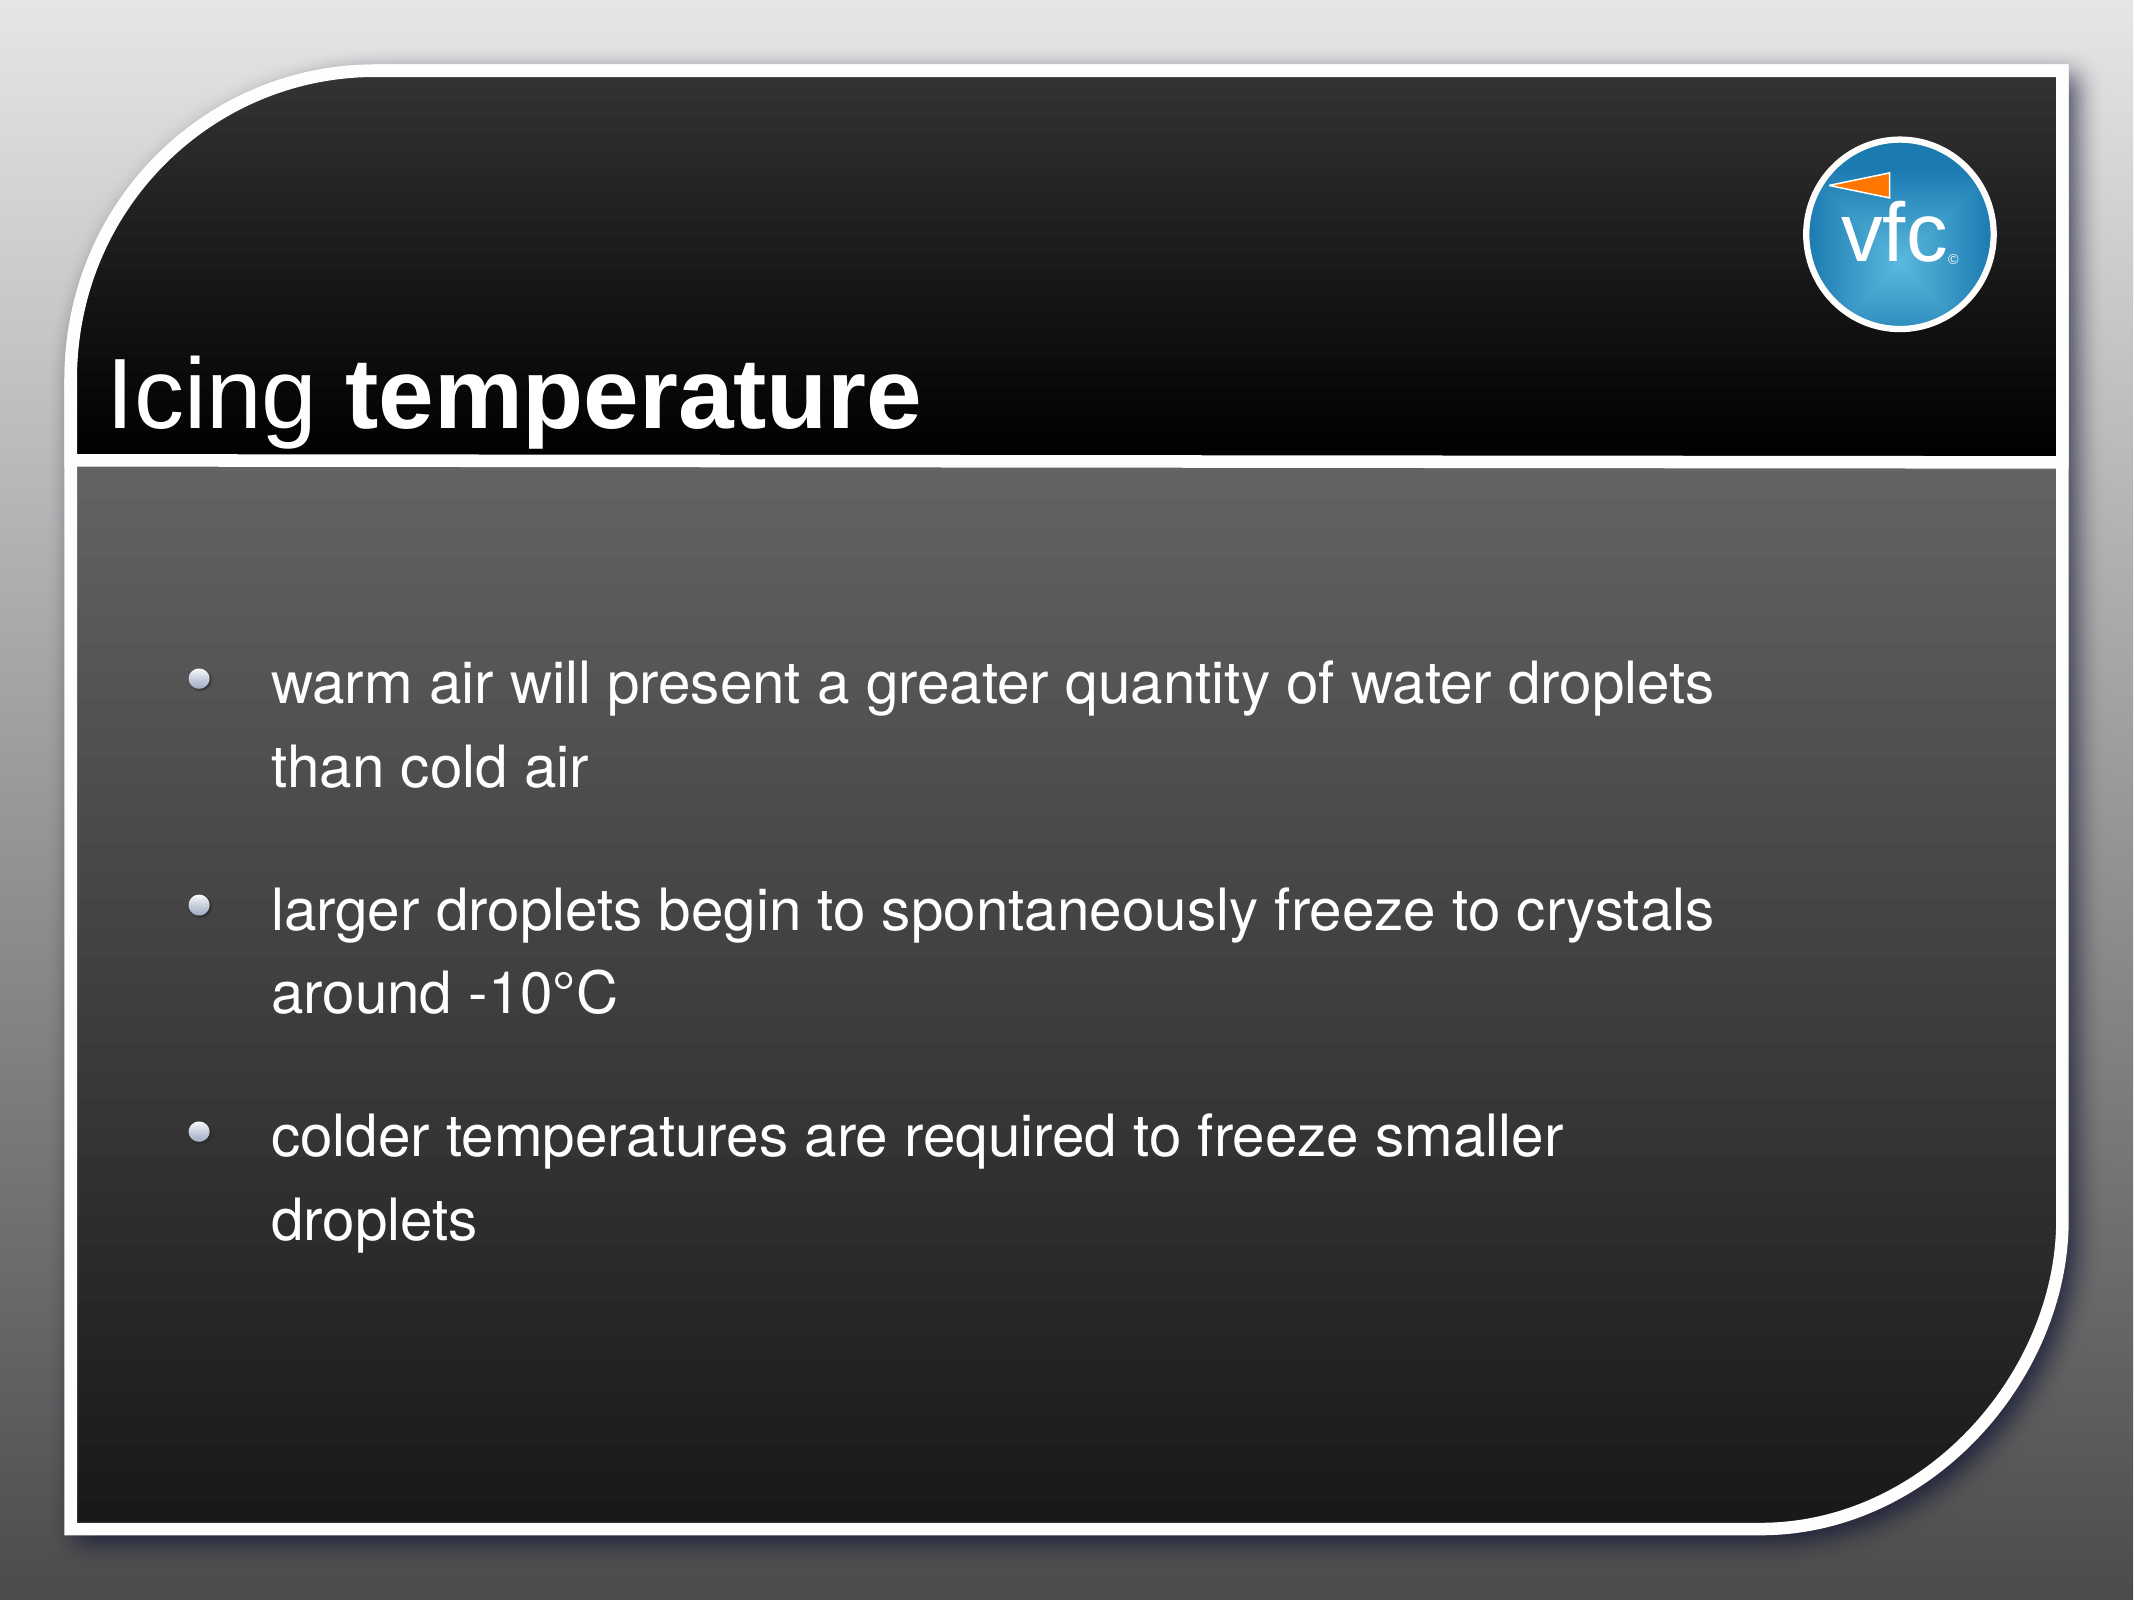

vfc©

# Icing temperature
warm air will present a greater quantity of water droplets than cold air
larger droplets begin to spontaneously freeze to crystals around -10°C
colder temperatures are required to freeze smaller droplets